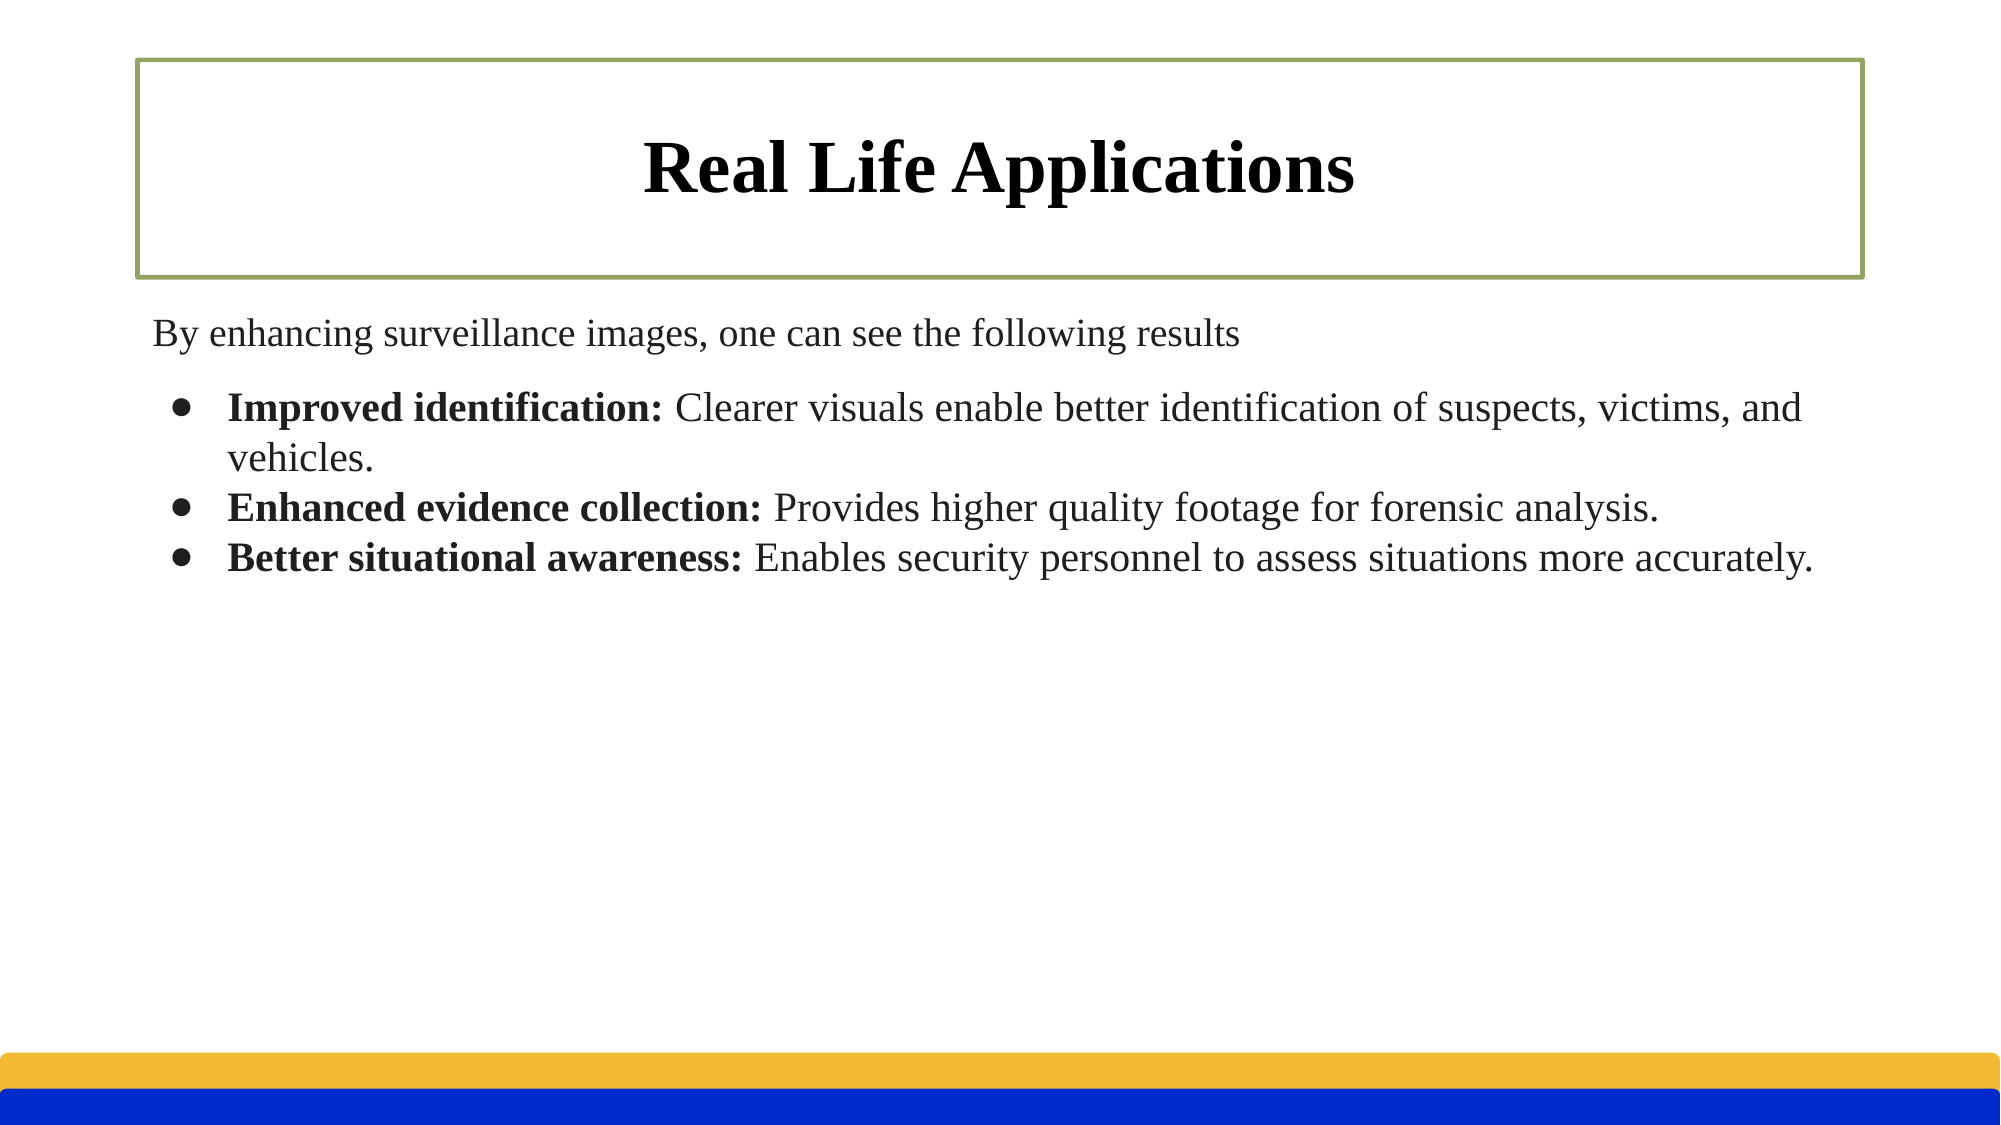

# Real Life Applications
By enhancing surveillance images, one can see the following results
Improved identification: Clearer visuals enable better identification of suspects, victims, and vehicles.
Enhanced evidence collection: Provides higher quality footage for forensic analysis.
Better situational awareness: Enables security personnel to assess situations more accurately.